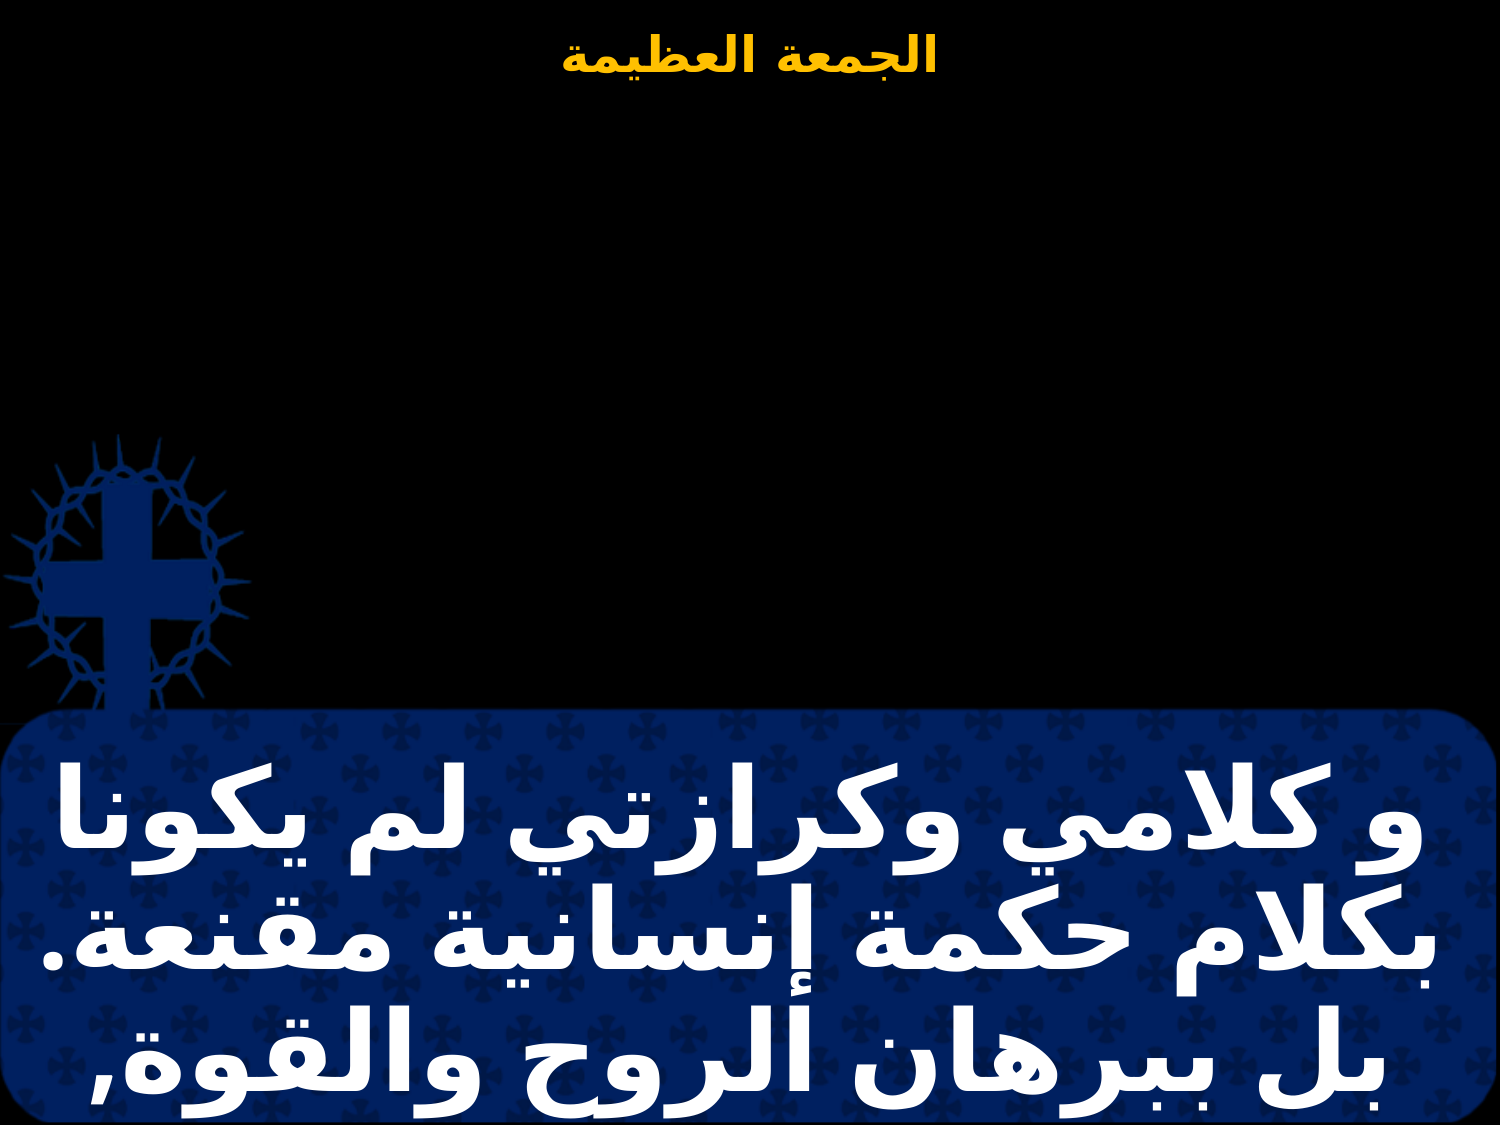

# و كلامي وكرازتي لم يكونا بكلام حكمة إنسانية مقنعة. بل ببرهان الروح والقوة,